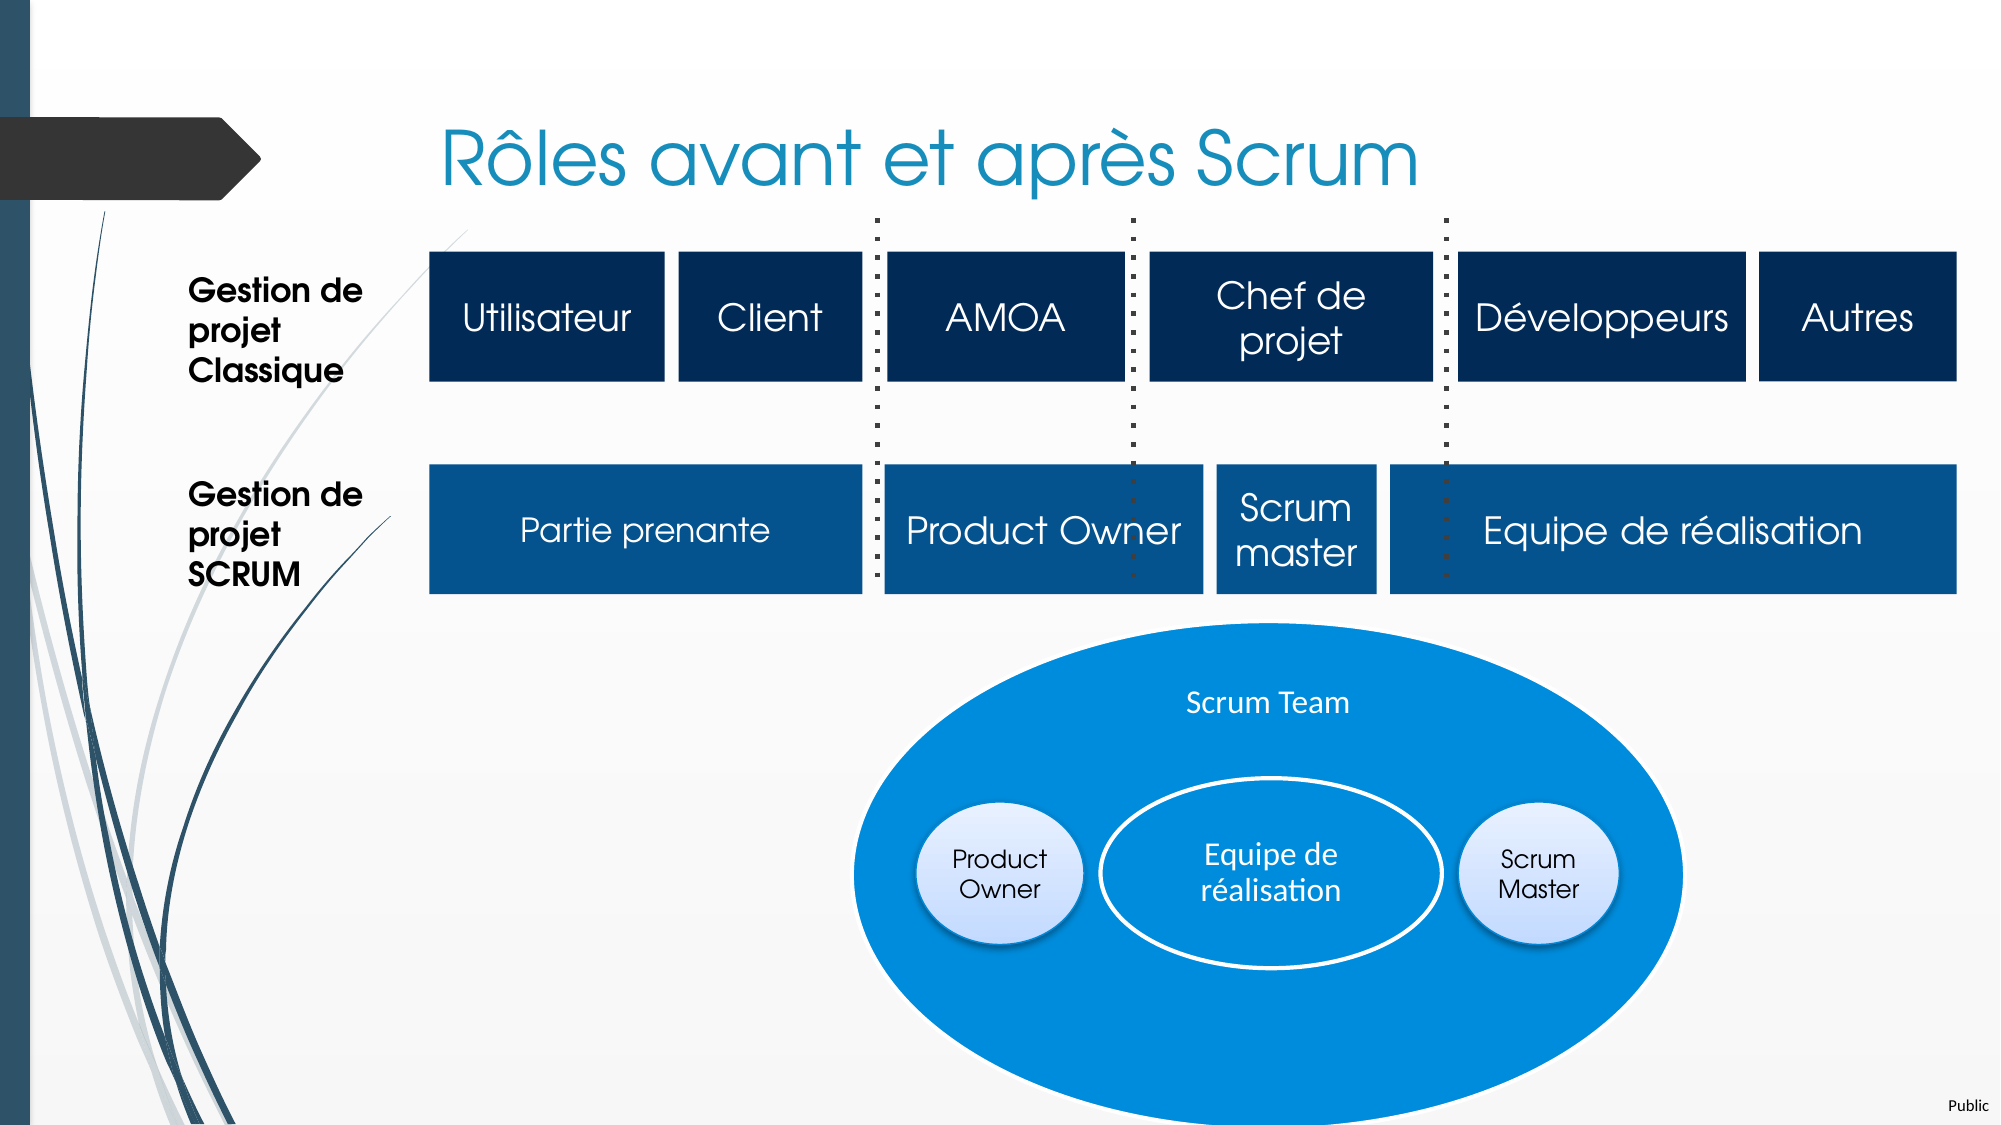

# Rôles avant et après Scrum
Autres
Utilisateur
Client
AMOA
Chef de projet
Développeurs
Gestion de projet Classique
Partie prenante
Product Owner
Scrum master
Equipe de réalisation
Gestion de projet SCRUM
Scrum Team
Equipe de réalisation
Product Owner
Scrum Master